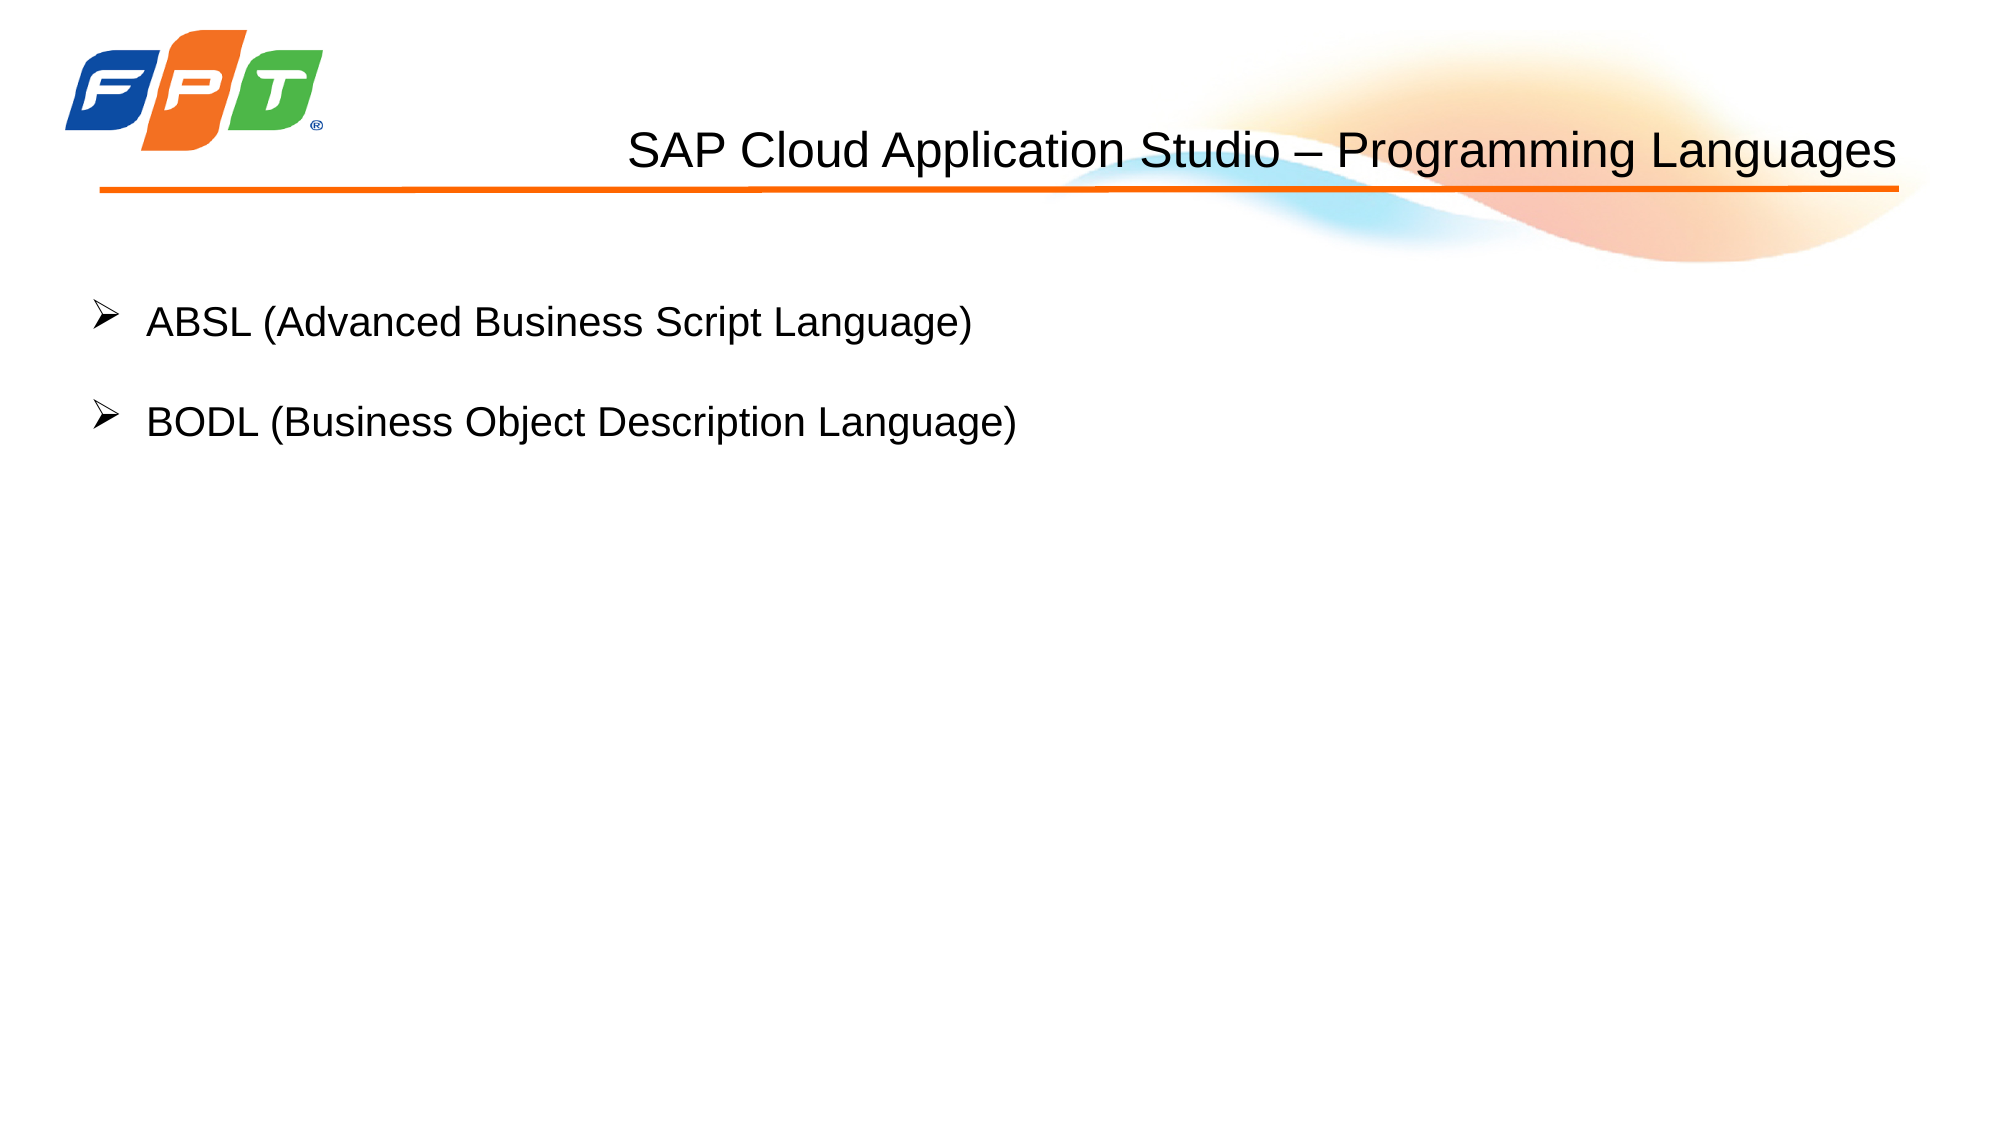

# SAP Cloud Application Studio – Programming Languages
ABSL (Advanced Business Script Language)

BODL (Business Object Description Language)